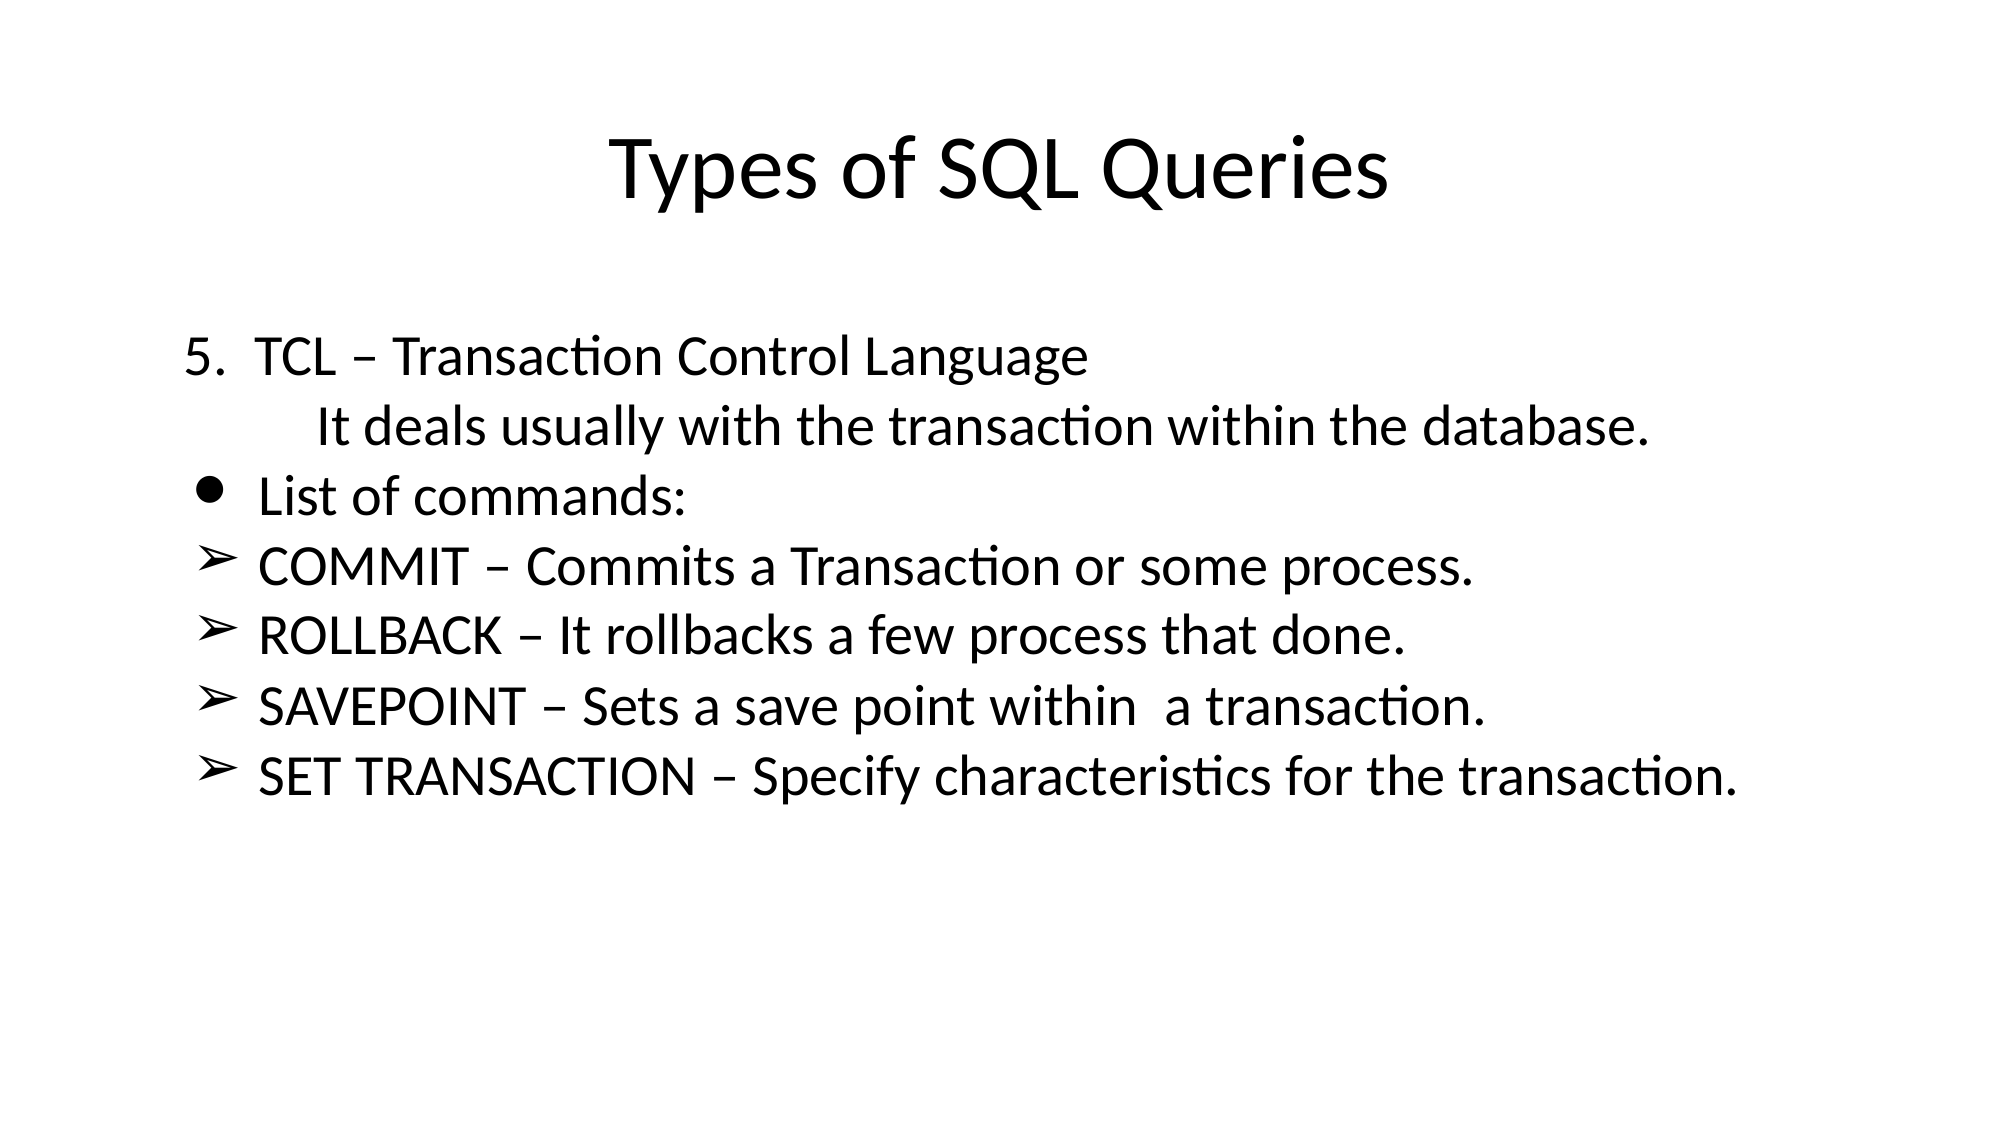

# Types of SQL Queries
5.  TCL – Transaction Control Language
          It deals usually with the transaction within the database.
List of commands:
COMMIT – Commits a Transaction or some process.
ROLLBACK – It rollbacks a few process that done.
SAVEPOINT – Sets a save point within  a transaction.
SET TRANSACTION – Specify characteristics for the transaction.